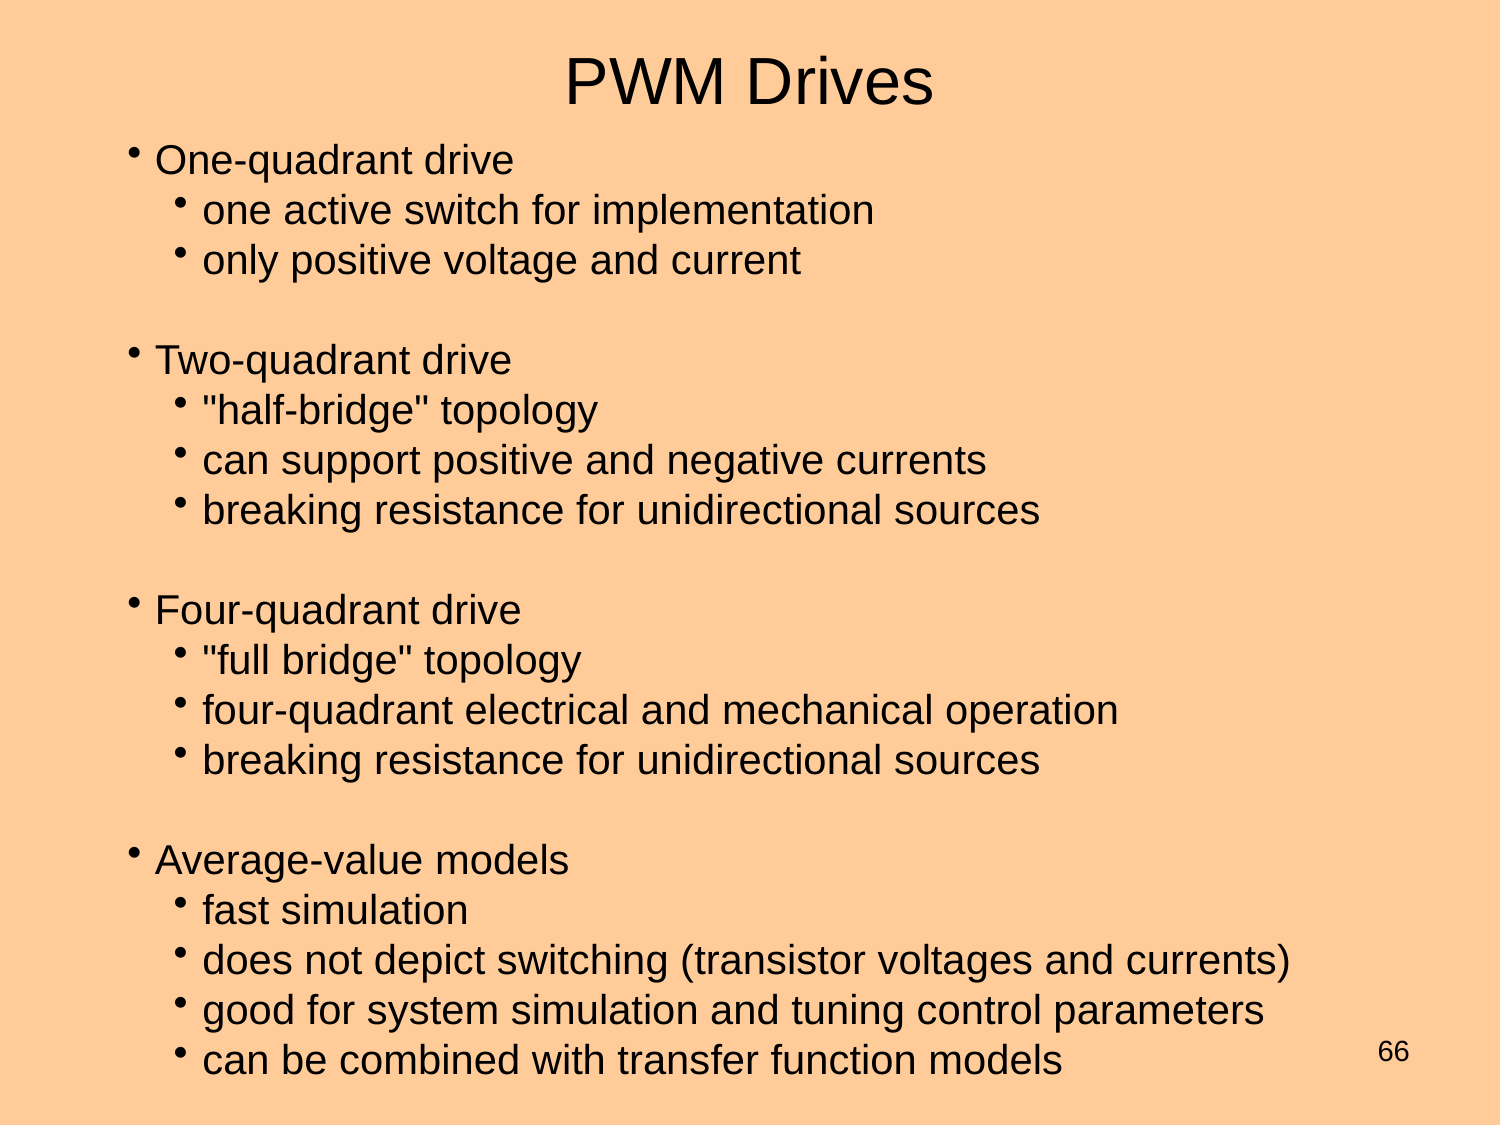

# PWM Drives
One-quadrant drive
one active switch for implementation
only positive voltage and current

Two-quadrant drive
"half-bridge" topology
can support positive and negative currents
breaking resistance for unidirectional sources

Four-quadrant drive
"full bridge" topology
four-quadrant electrical and mechanical operation
breaking resistance for unidirectional sources

Average-value models
fast simulation
does not depict switching (transistor voltages and currents)
good for system simulation and tuning control parameters
can be combined with transfer function models
66